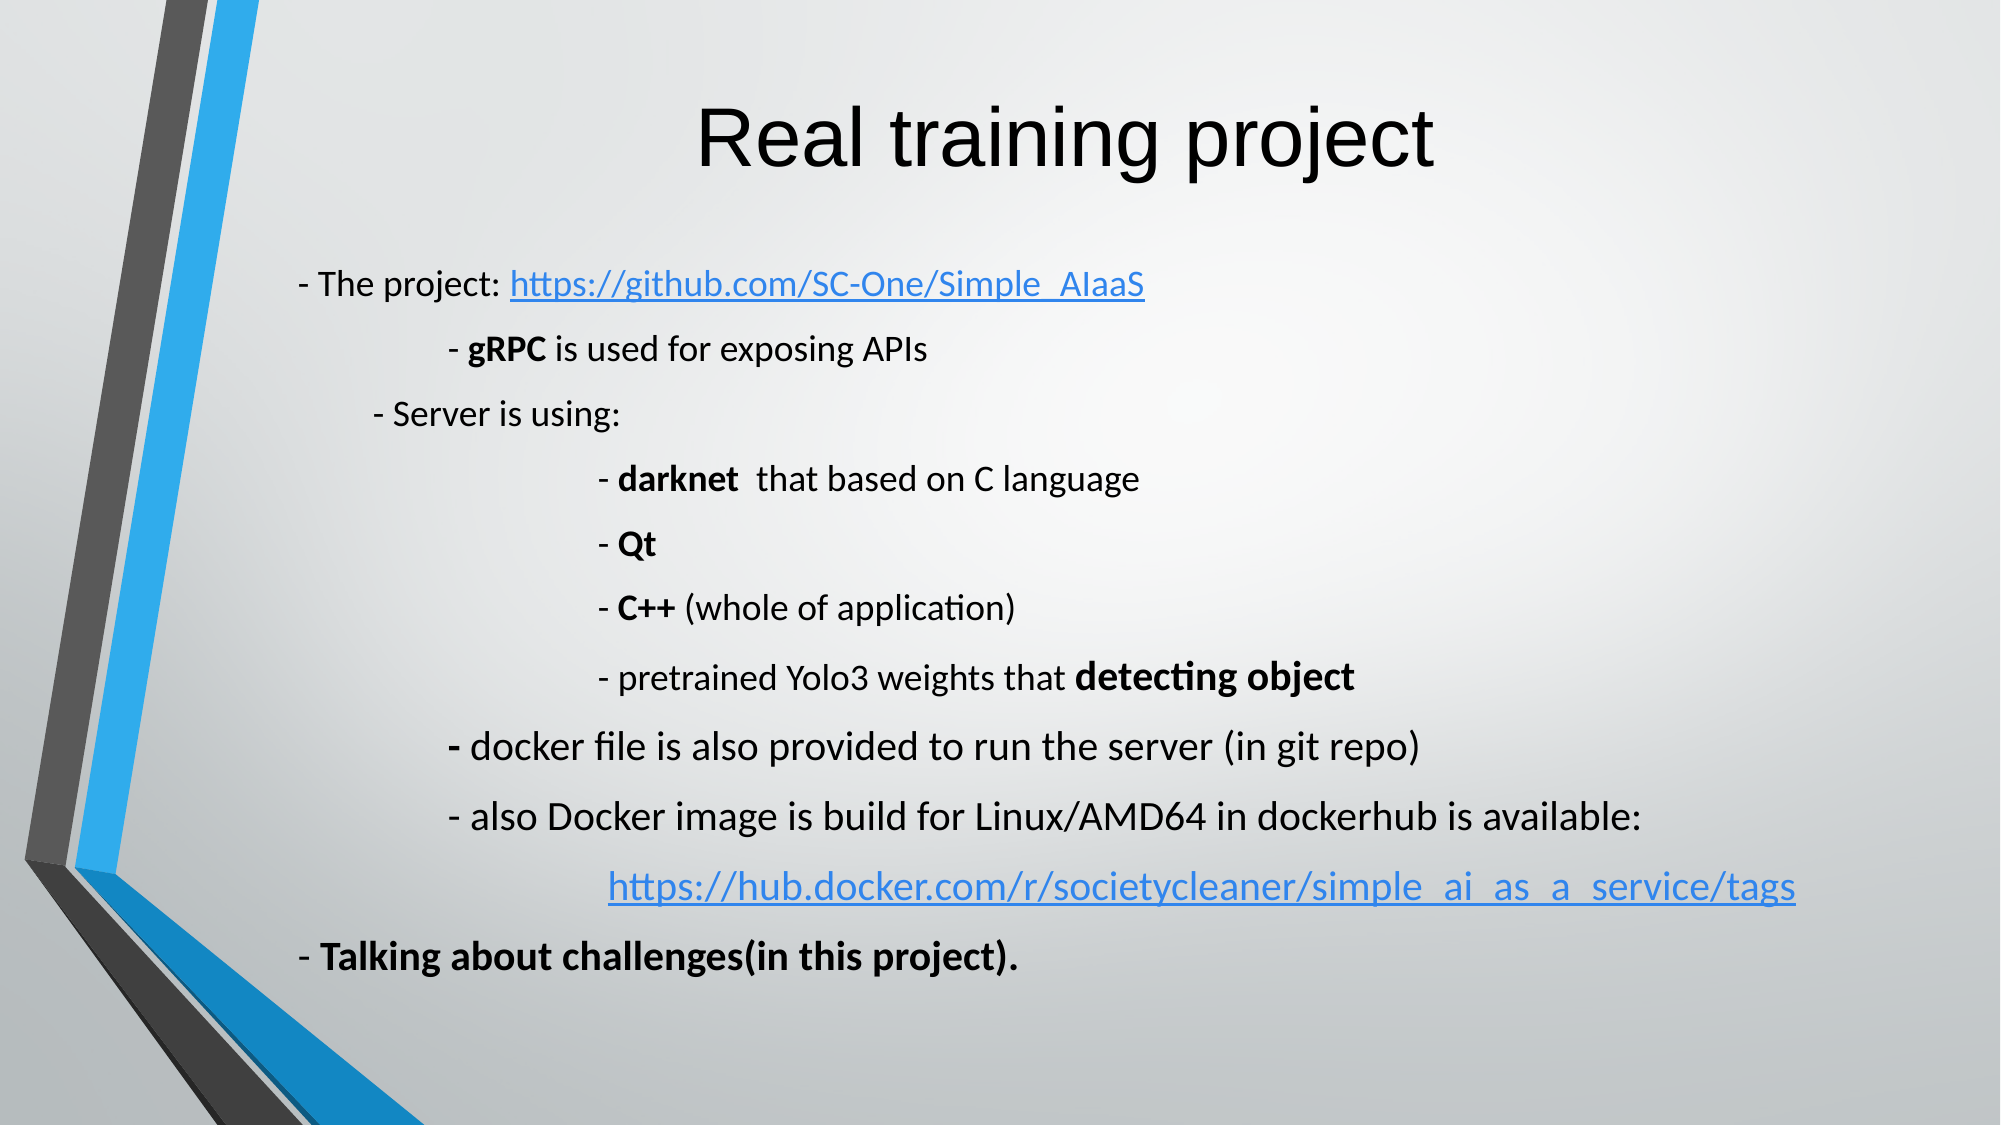

# Real training project
- The project: https://github.com/SC-One/Simple_AIaaS
	- gRPC is used for exposing APIs
- Server is using:
		- darknet  that based on C language
		- Qt
		- C++ (whole of application)
		- pretrained Yolo3 weights that detecting object
	- docker file is also provided to run the server (in git repo)
	- also Docker image is build for Linux/AMD64 in dockerhub is available:
		 https://hub.docker.com/r/societycleaner/simple_ai_as_a_service/tags
- Talking about challenges(in this project).